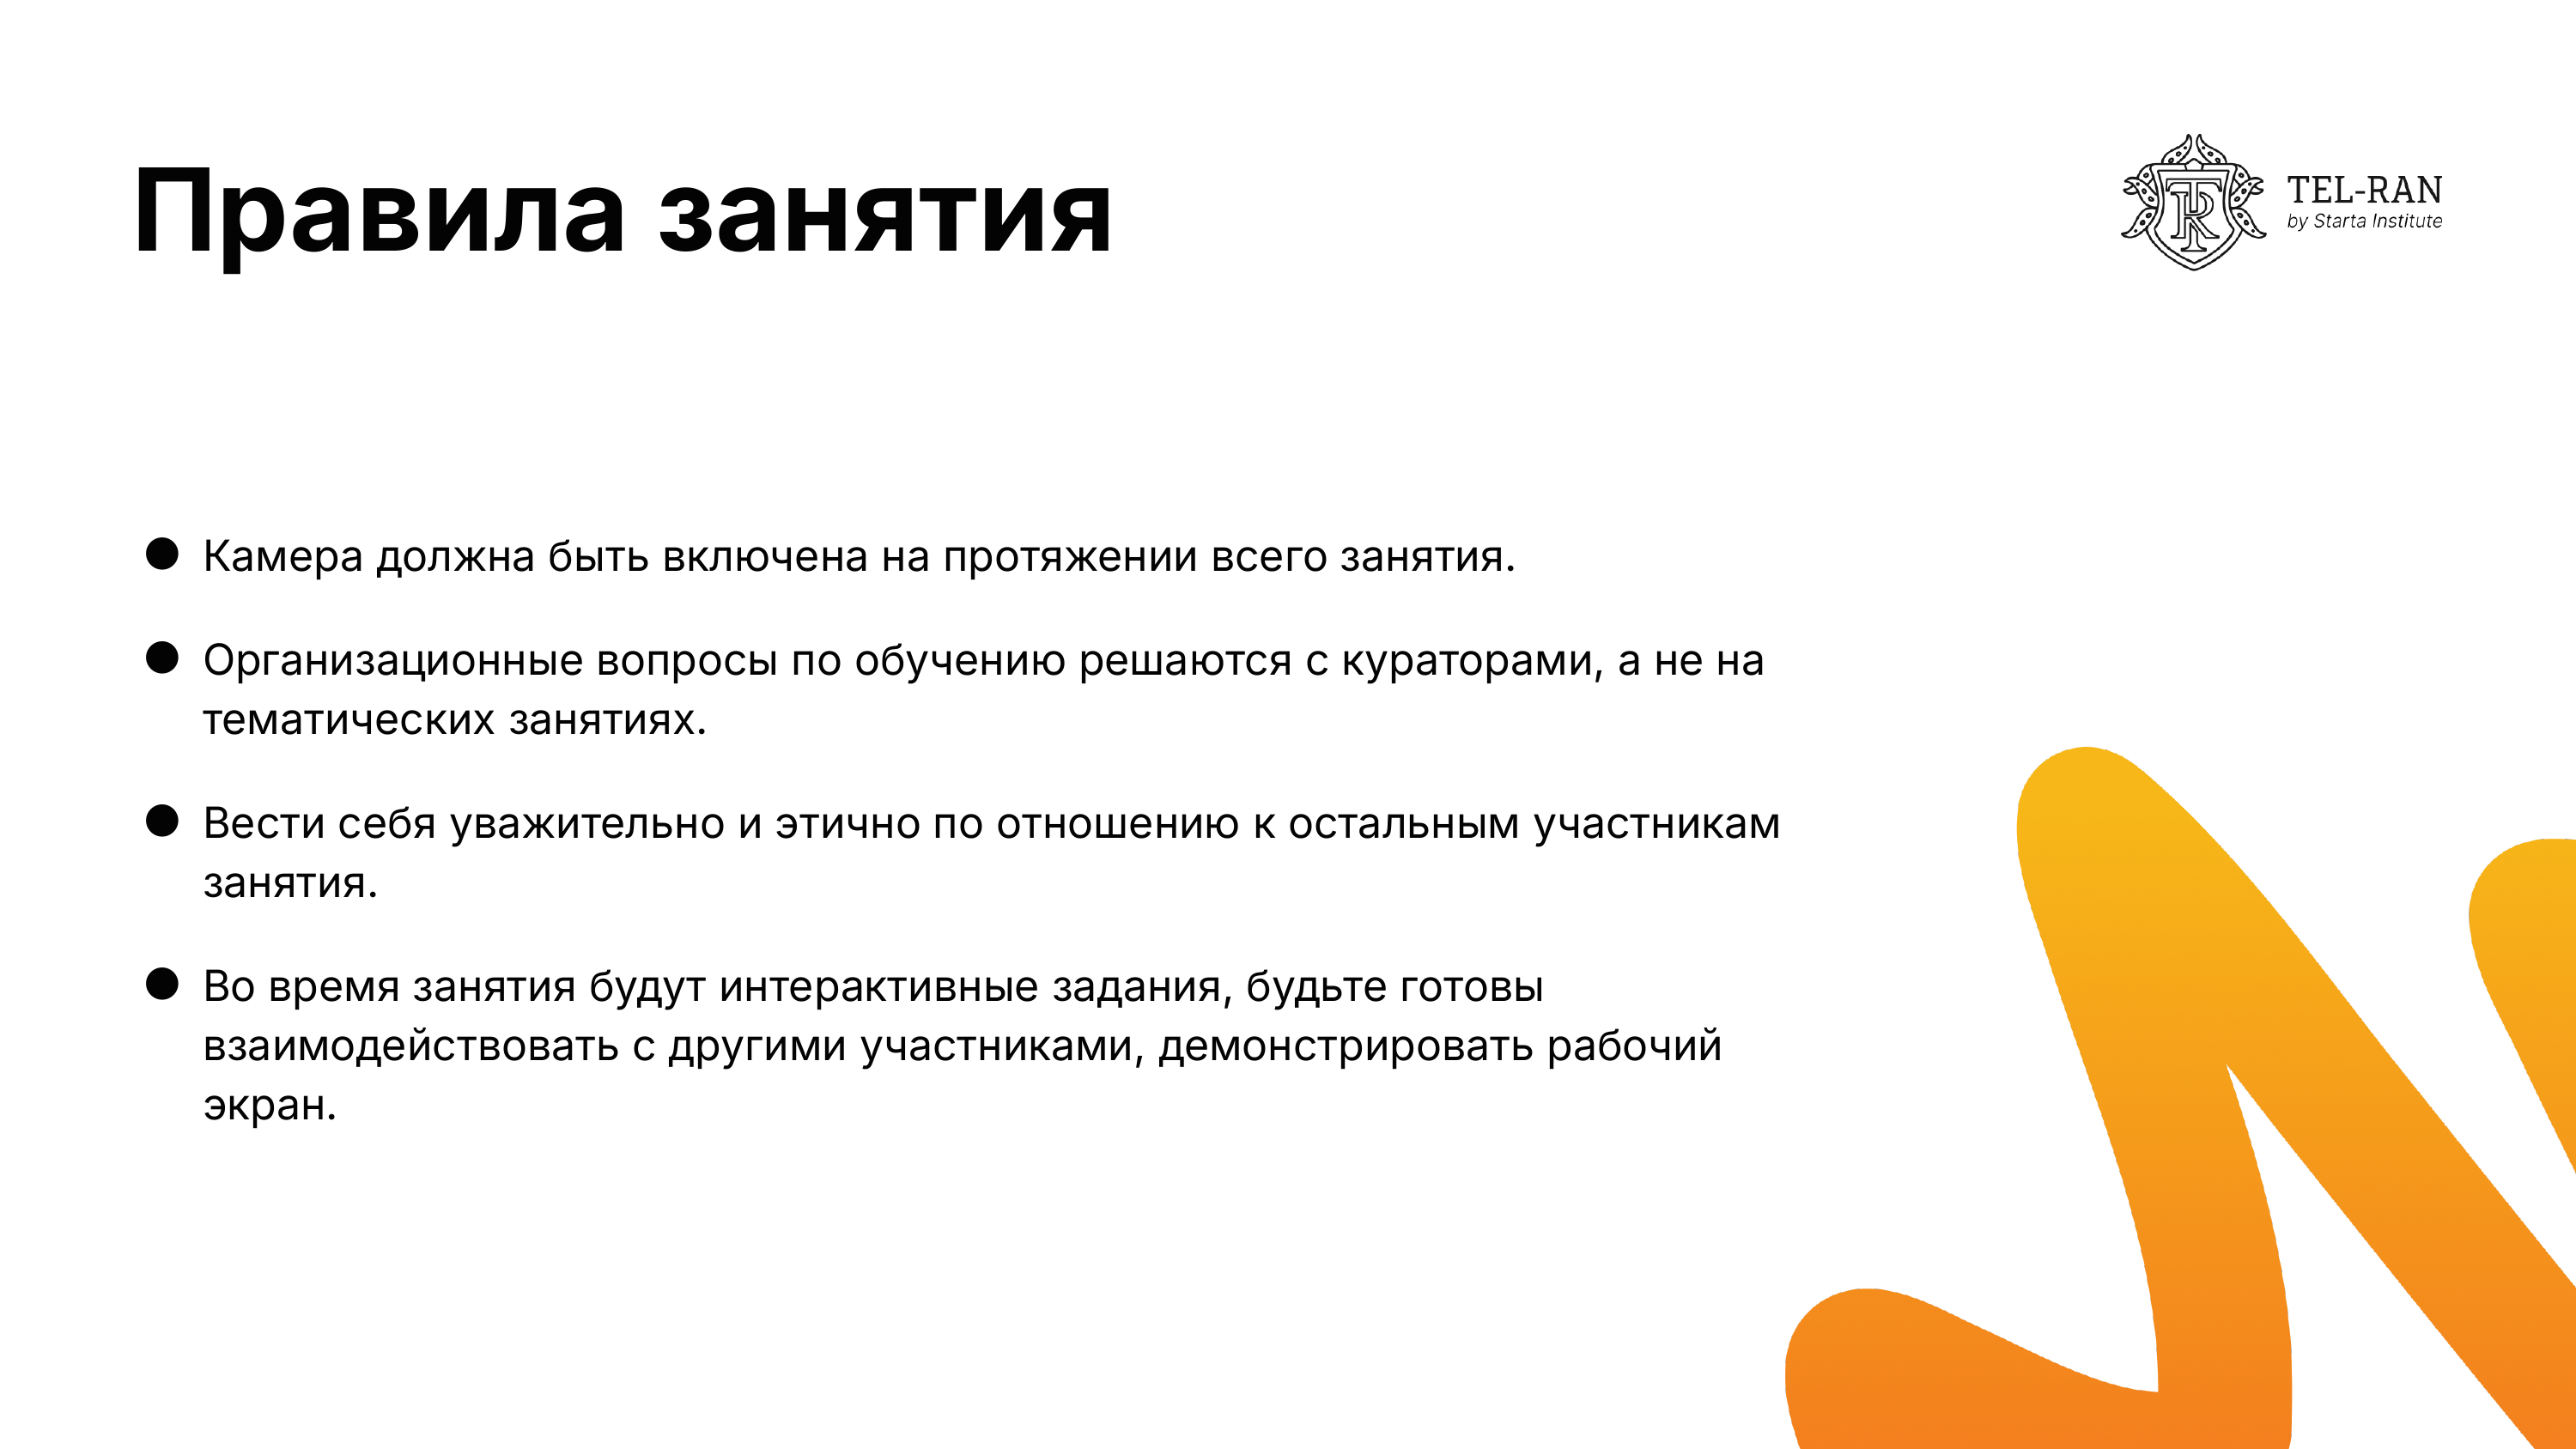

Правила занятия
Камера должна быть включена на протяжении всего занятия.
Организационные вопросы по обучению решаются с кураторами, а не на тематических занятиях.
Вести себя уважительно и этично по отношению к остальным участникам занятия.
Во время занятия будут интерактивные задания, будьте готовы взаимодействовать с другими участниками, демонстрировать рабочий экран.